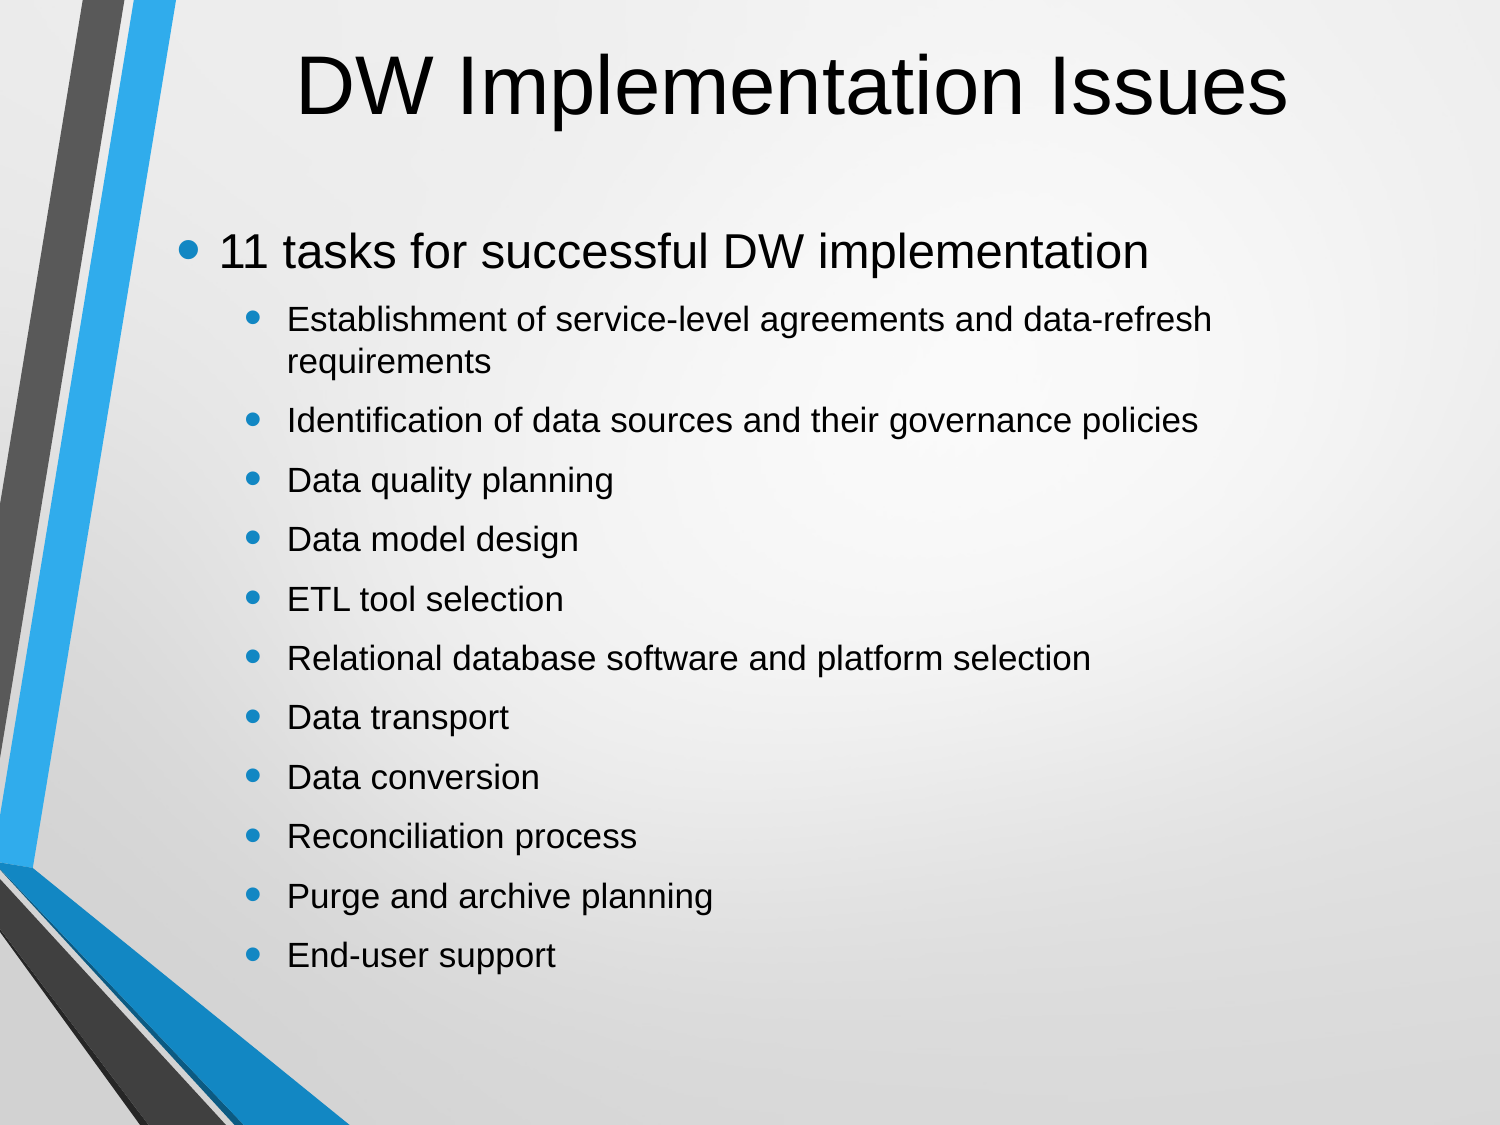

# DW Implementation Issues
11 tasks for successful DW implementation
Establishment of service-level agreements and data-refresh requirements
Identification of data sources and their governance policies
Data quality planning
Data model design
ETL tool selection
Relational database software and platform selection
Data transport
Data conversion
Reconciliation process
Purge and archive planning
End-user support